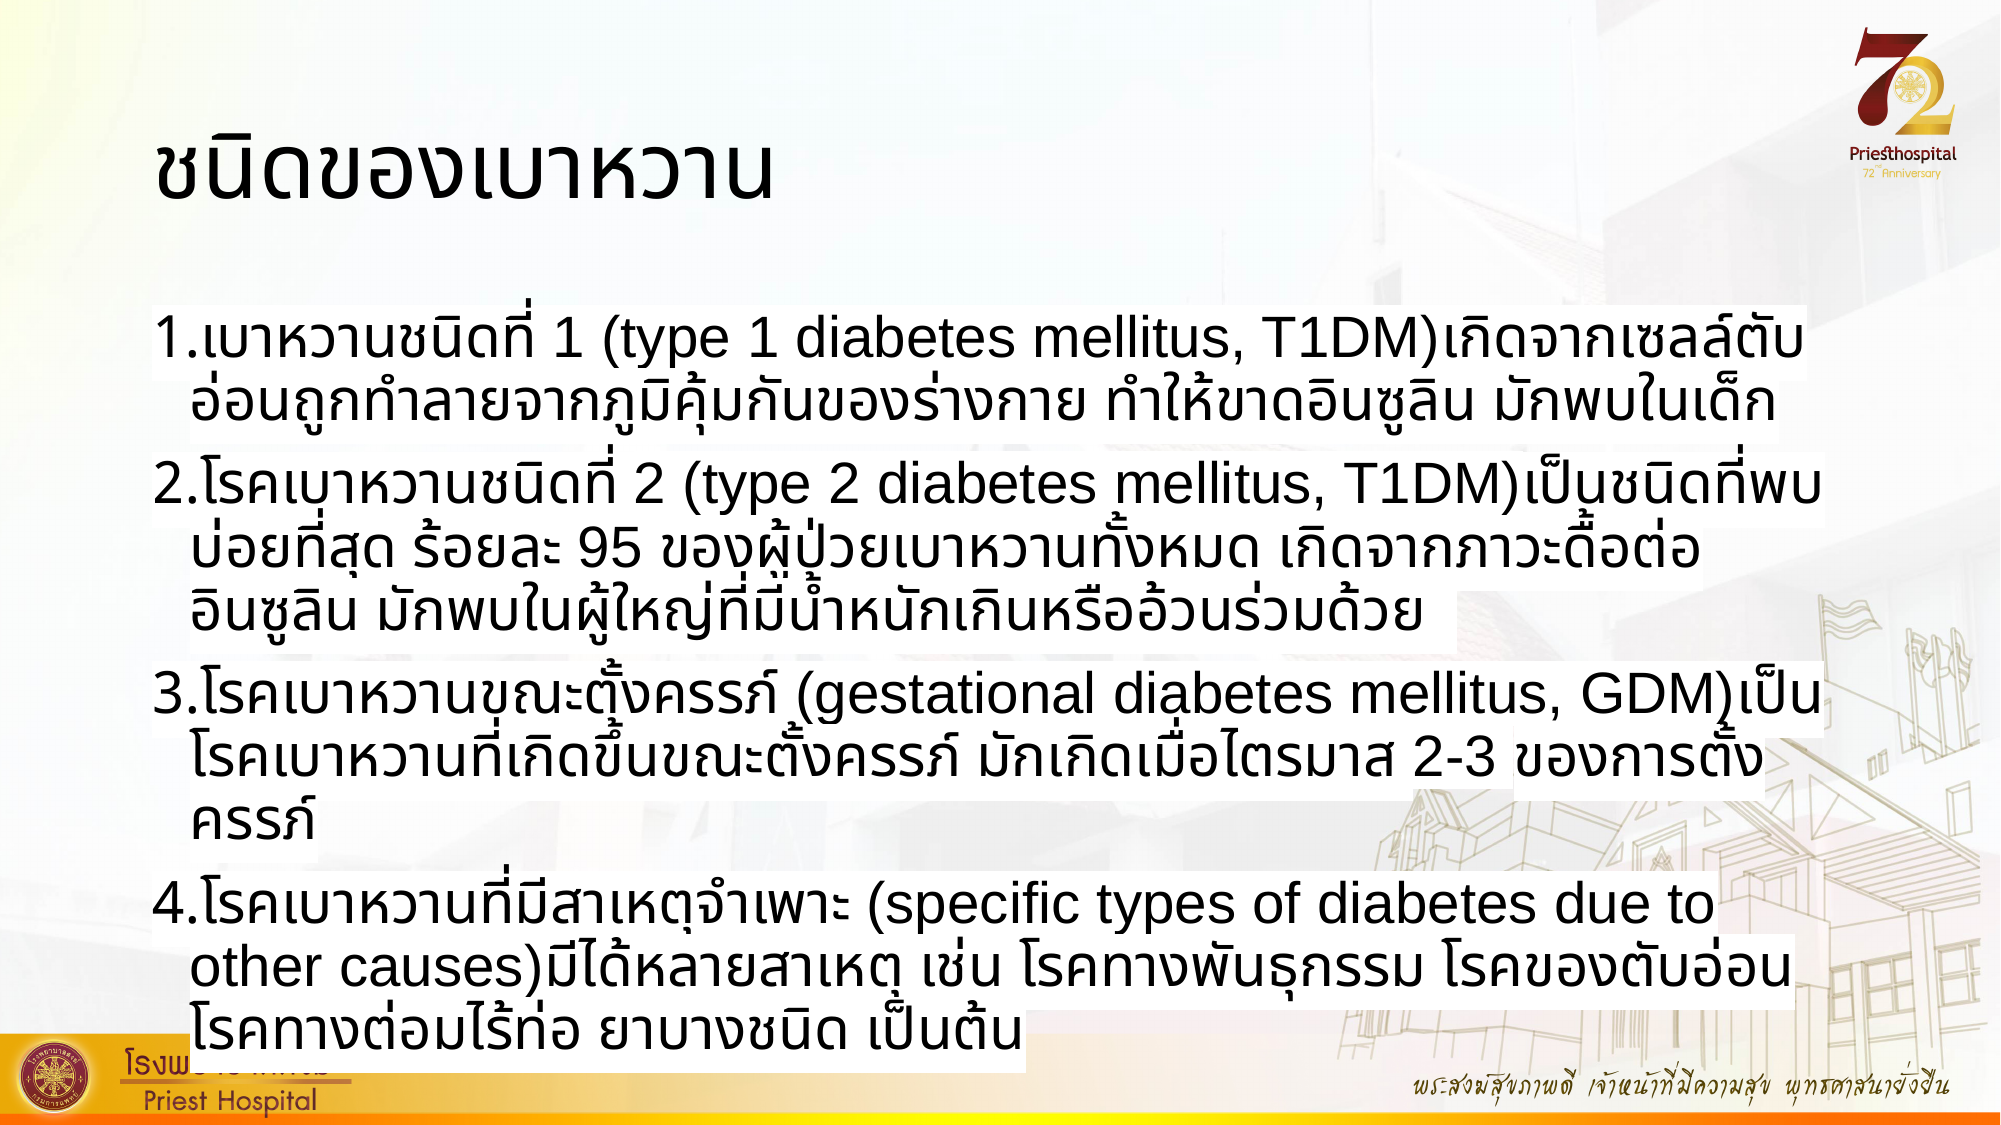

# ชนิดของเบาหวาน
เบาหวานชนิดที่ 1 (type 1 diabetes mellitus, T1DM)เกิดจากเซลล์ตับอ่อนถูกทำลายจากภูมิคุ้มกันของร่างกาย ทำให้ขาดอินซูลิน มักพบในเด็ก
โรคเบาหวานชนิดที่ 2 (type 2 diabetes mellitus, T1DM)เป็นชนิดที่พบบ่อยที่สุด ร้อยละ 95 ของผู้ป่วยเบาหวานทั้งหมด เกิดจากภาวะดื้อต่ออินซูลิน มักพบในผู้ใหญ่ที่มีน้ำหนักเกินหรืออ้วนร่วมด้วย
โรคเบาหวานขณะตั้งครรภ์ (gestational diabetes mellitus, GDM)เป็นโรคเบาหวานที่เกิดขึ้นขณะตั้งครรภ์ มักเกิดเมื่อไตรมาส 2-3 ของการตั้งครรภ์
โรคเบาหวานที่มีสาเหตุจำเพาะ (specific types of diabetes due to other causes)มีได้หลายสาเหตุ เช่น โรคทางพันธุกรรม โรคของตับอ่อน โรคทางต่อมไร้ท่อ ยาบางชนิด เป็นต้น